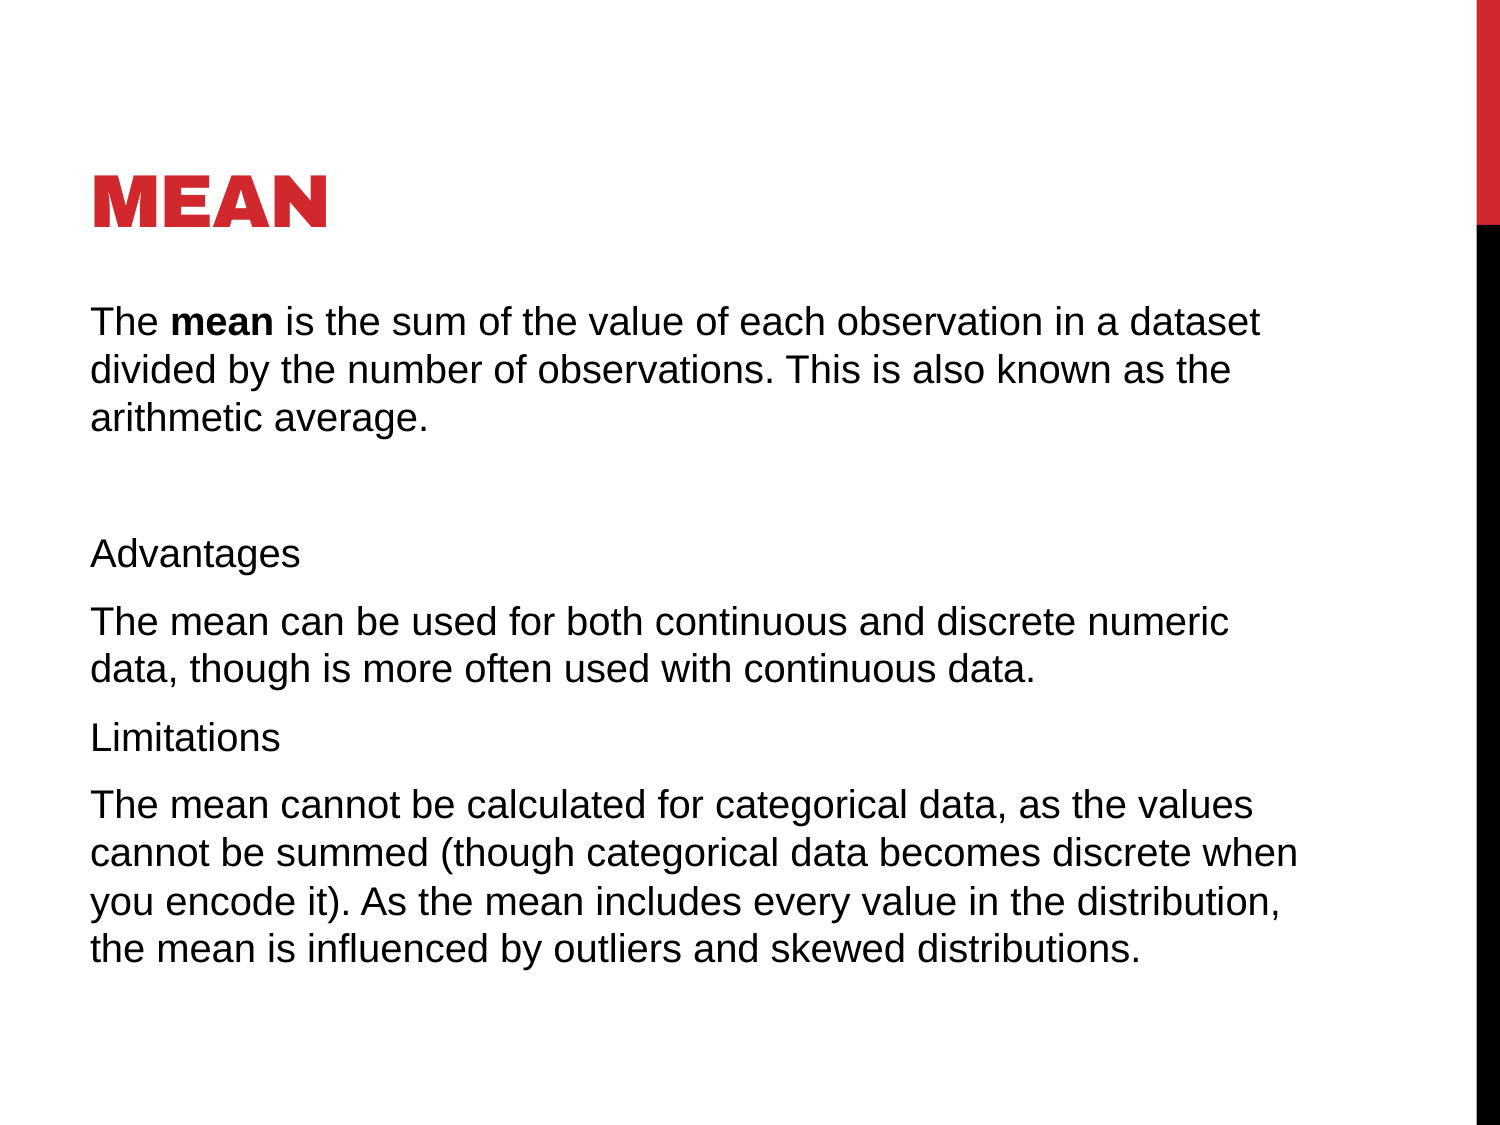

# Mean
The mean is the sum of the value of each observation in a dataset divided by the number of observations. This is also known as the arithmetic average.

Advantages
The mean can be used for both continuous and discrete numeric data, though is more often used with continuous data.
Limitations
The mean cannot be calculated for categorical data, as the values cannot be summed (though categorical data becomes discrete when you encode it). As the mean includes every value in the distribution, the mean is influenced by outliers and skewed distributions.